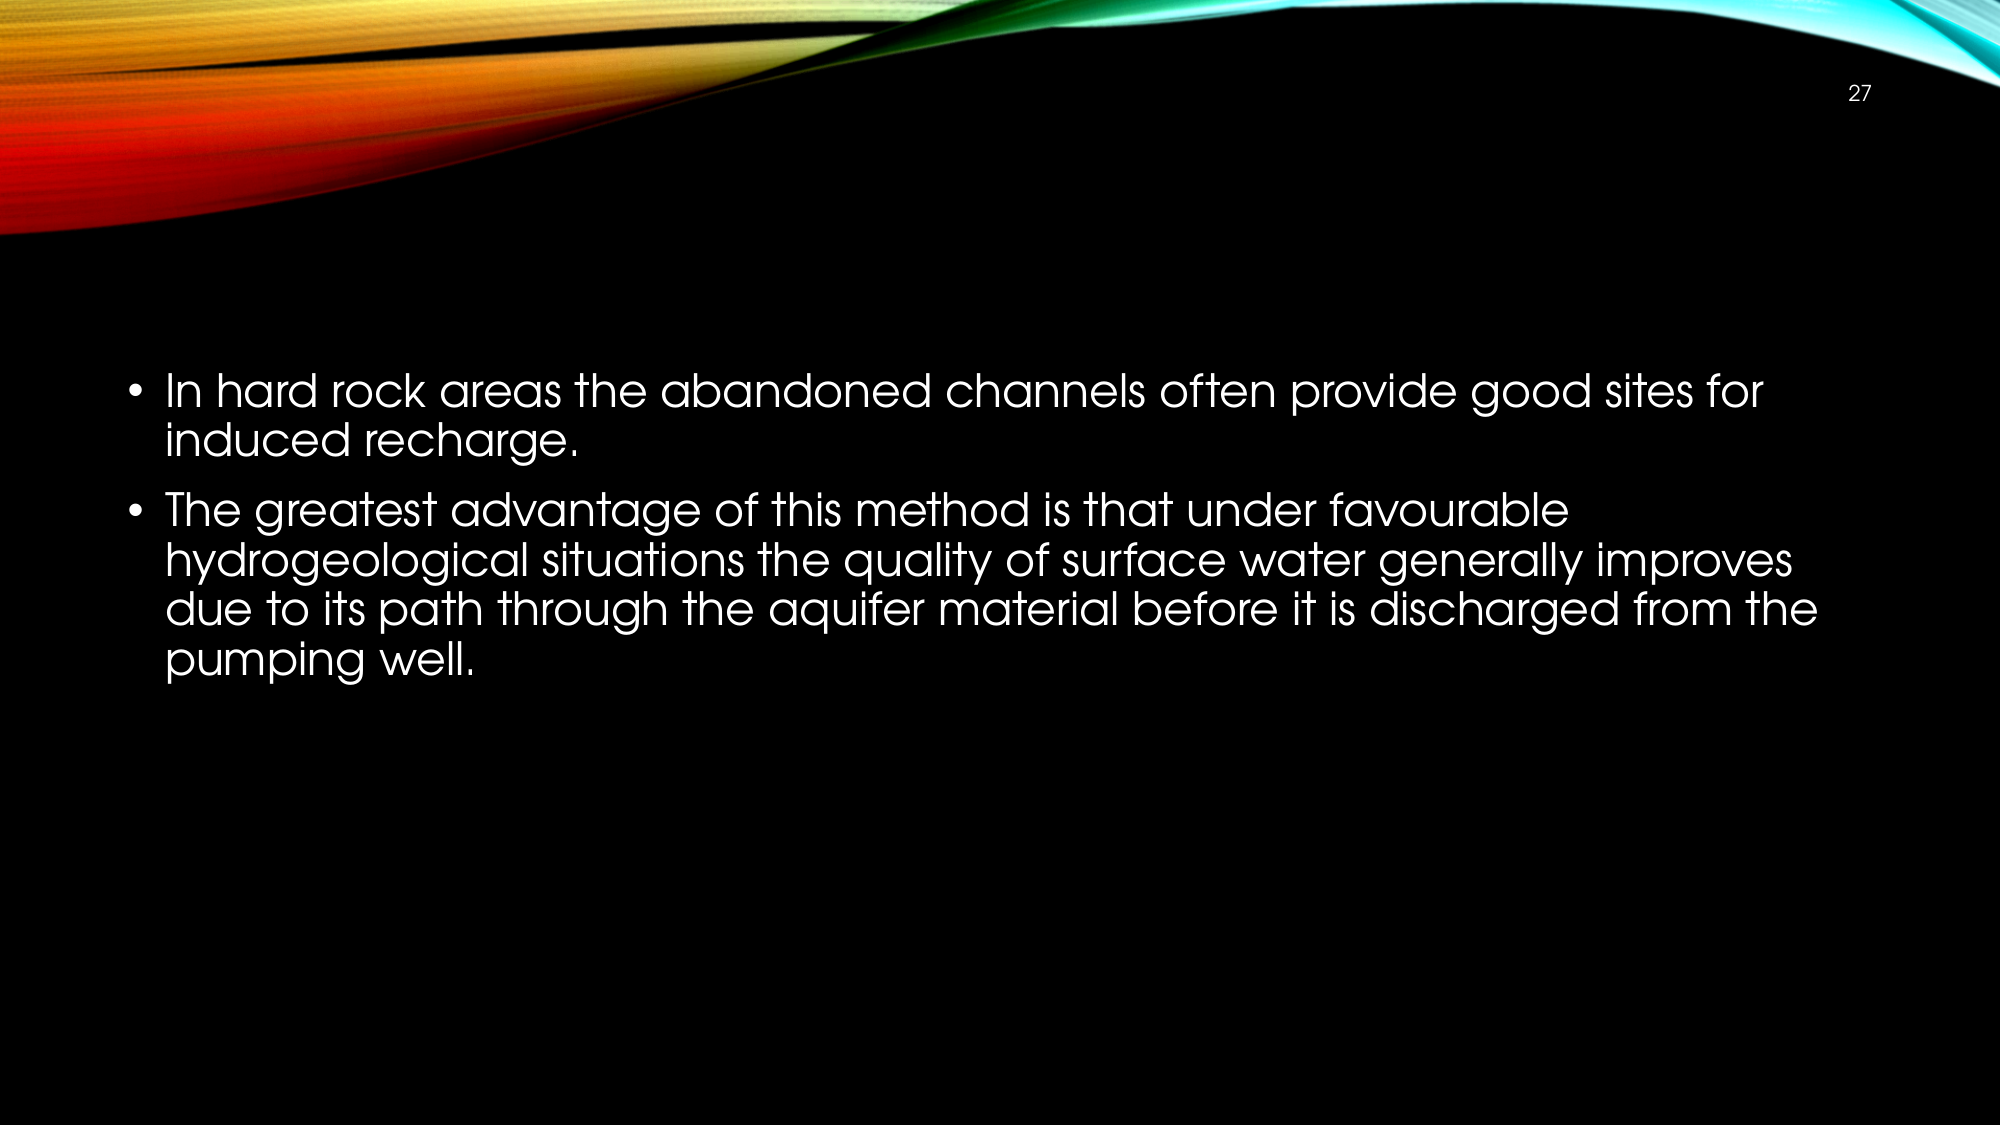

27
#
In hard rock areas the abandoned channels often provide good sites for induced recharge.
The greatest advantage of this method is that under favourable hydrogeological situations the quality of surface water generally improves due to its path through the aquifer material before it is discharged from the pumping well.